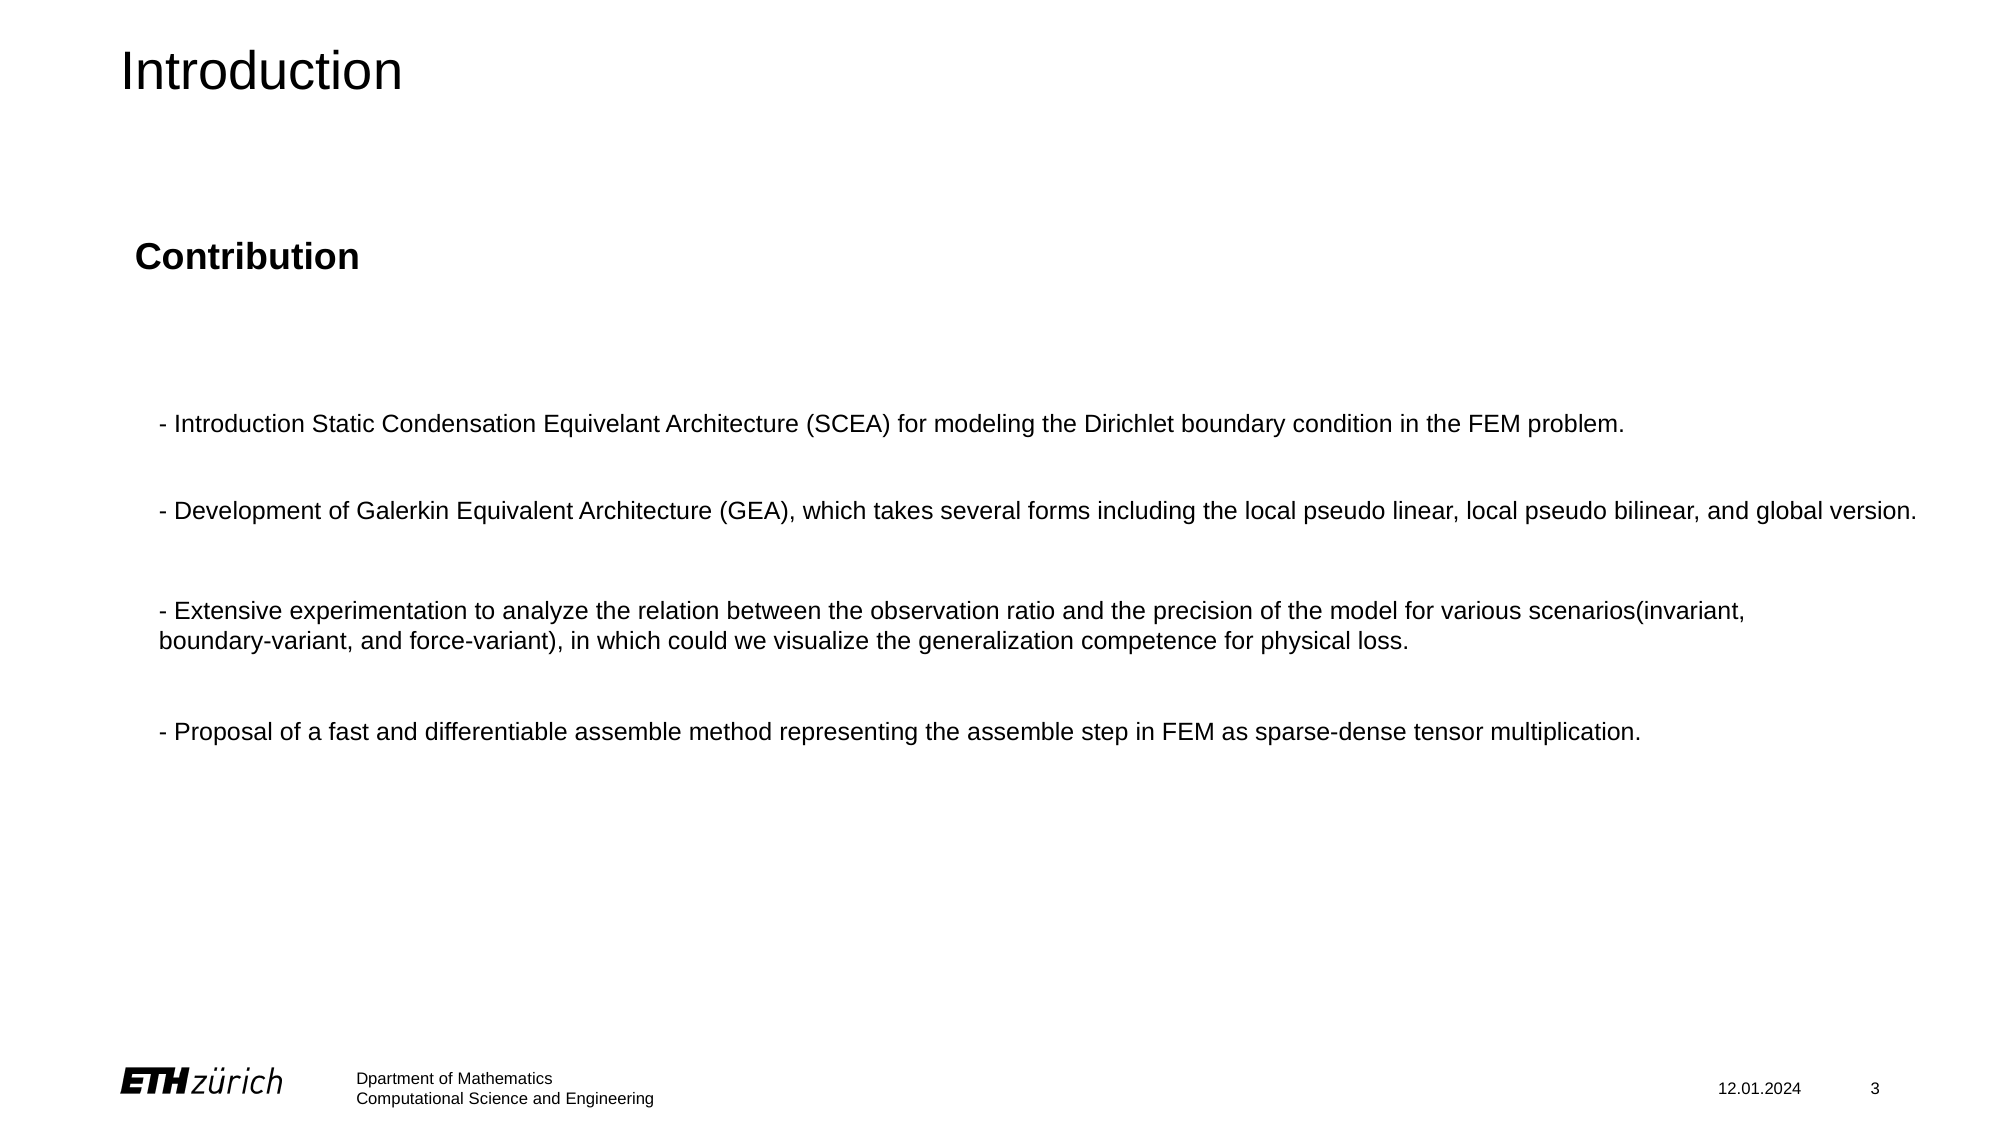

# Introduction
Contribution
- Introduction Static Condensation Equivelant Architecture (SCEA) for modeling the Dirichlet boundary condition in the FEM problem.
- Development of Galerkin Equivalent Architecture (GEA), which takes several forms including the local pseudo linear, local pseudo bilinear, and global version.

- Extensive experimentation to analyze the relation between the observation ratio and the precision of the model for various scenarios(invariant, boundary-variant, and force-variant), in which could we visualize the generalization competence for physical loss.

- Proposal of a fast and differentiable assemble method representing the assemble step in FEM as sparse-dense tensor multiplication.
Dpartment of Mathematics
Computational Science and Engineering
12.01.2024
3